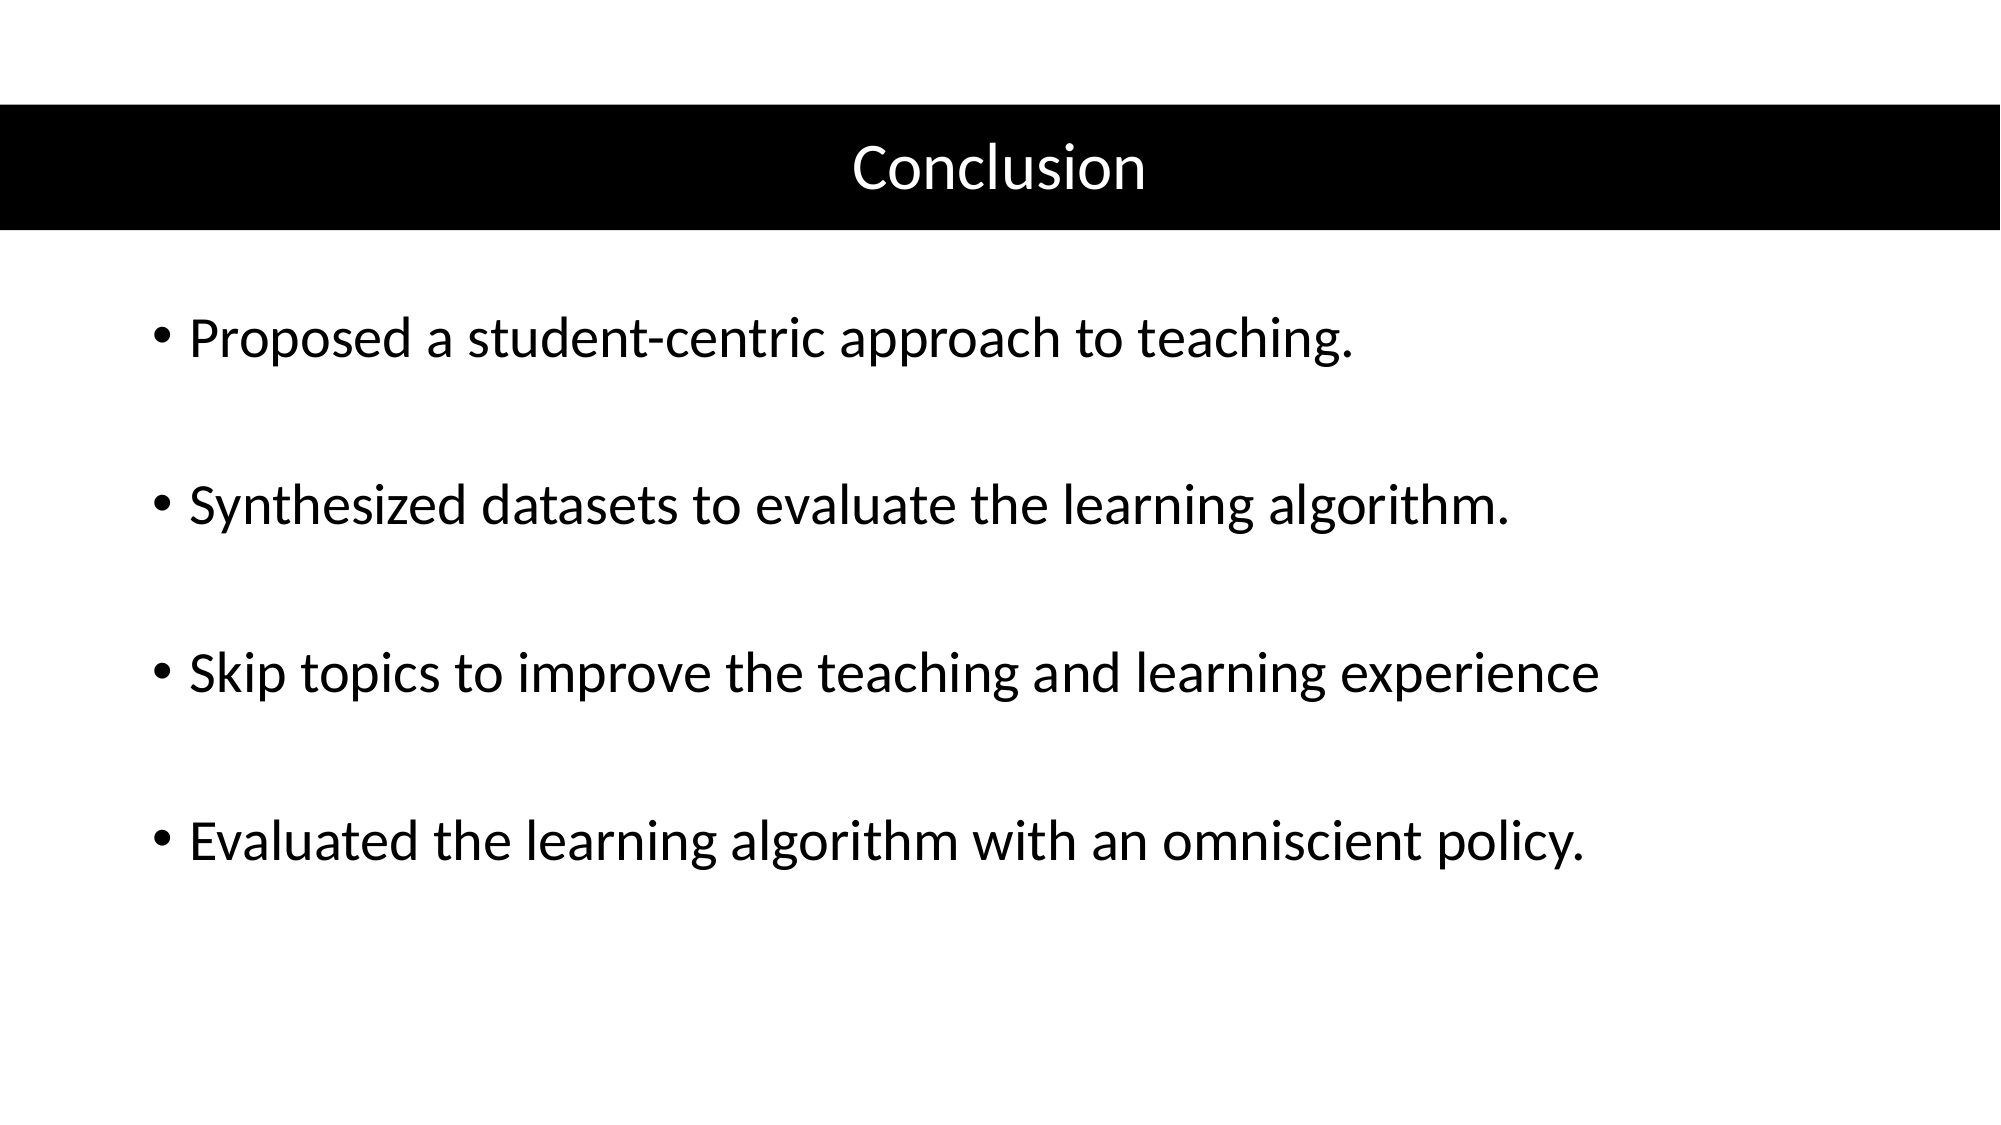

Conclusion
Proposed a student-centric approach to teaching.

Synthesized datasets to evaluate the learning algorithm.

Skip topics to improve the teaching and learning experience

Evaluated the learning algorithm with an omniscient policy.